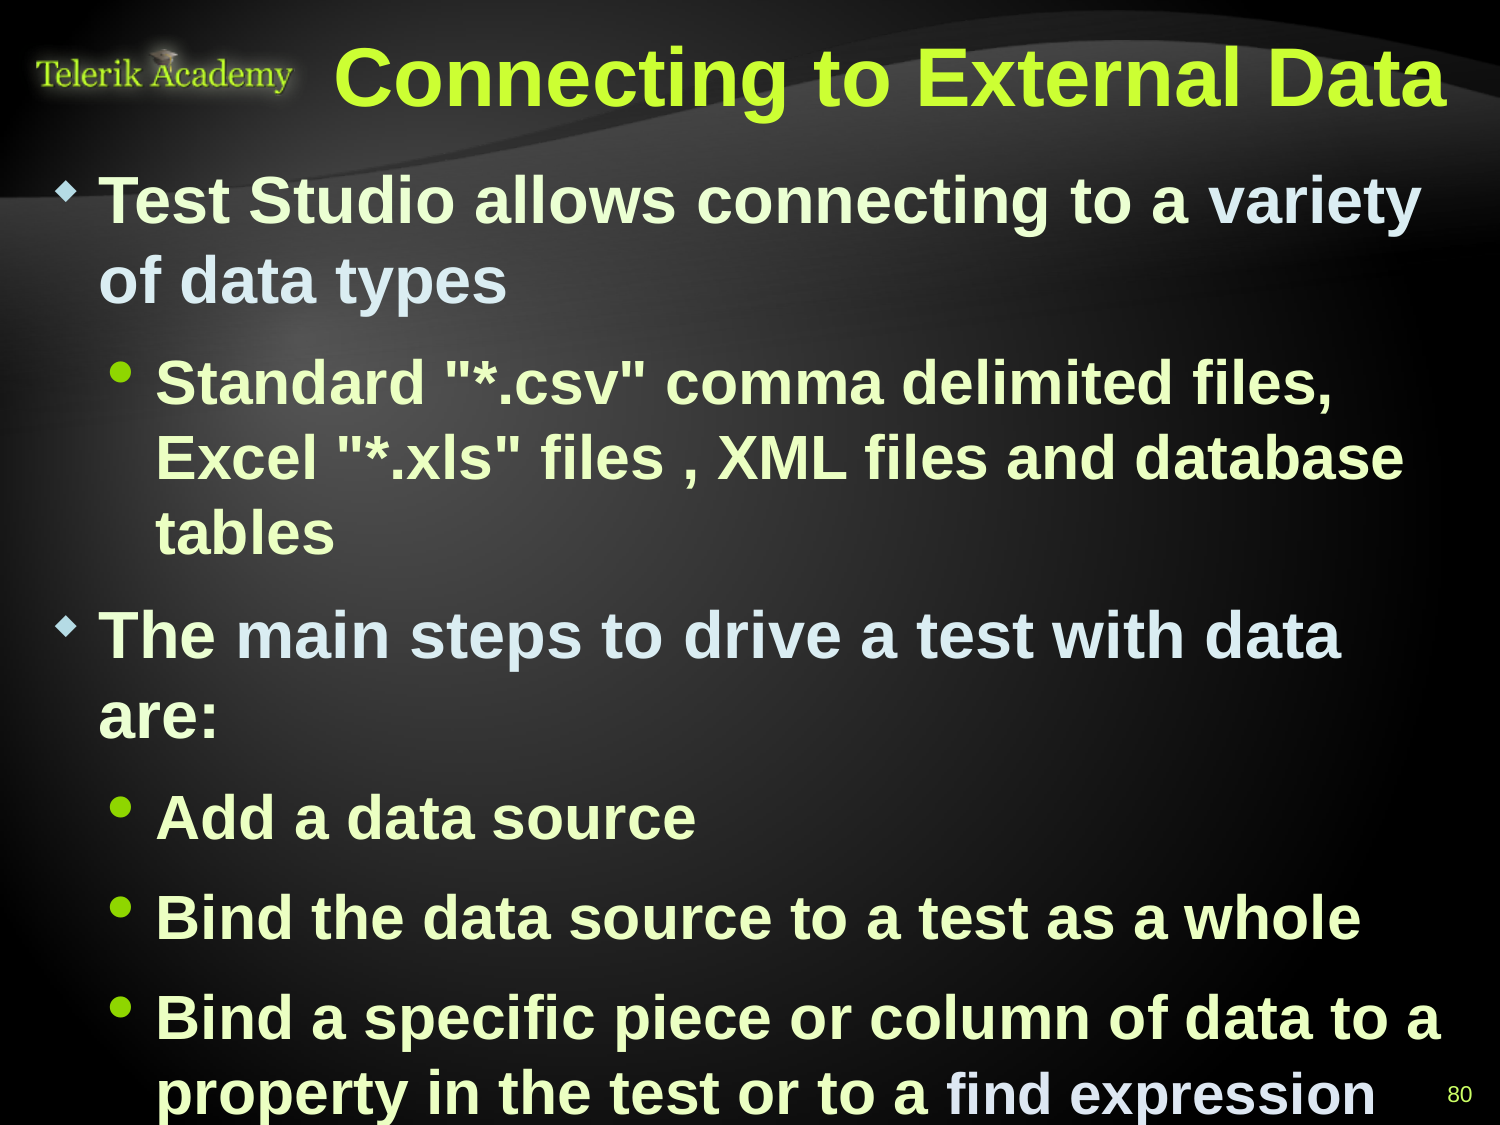

# Connecting to External Data
Test Studio allows connecting to a variety of data types
Standard "*.csv" comma delimited files, Excel "*.xls" files , XML files and database tables
The main steps to drive a test with data are:
Add a data source
Bind the data source to a test as a whole
Bind a specific piece or column of data to a property in the test or to a find expression
80